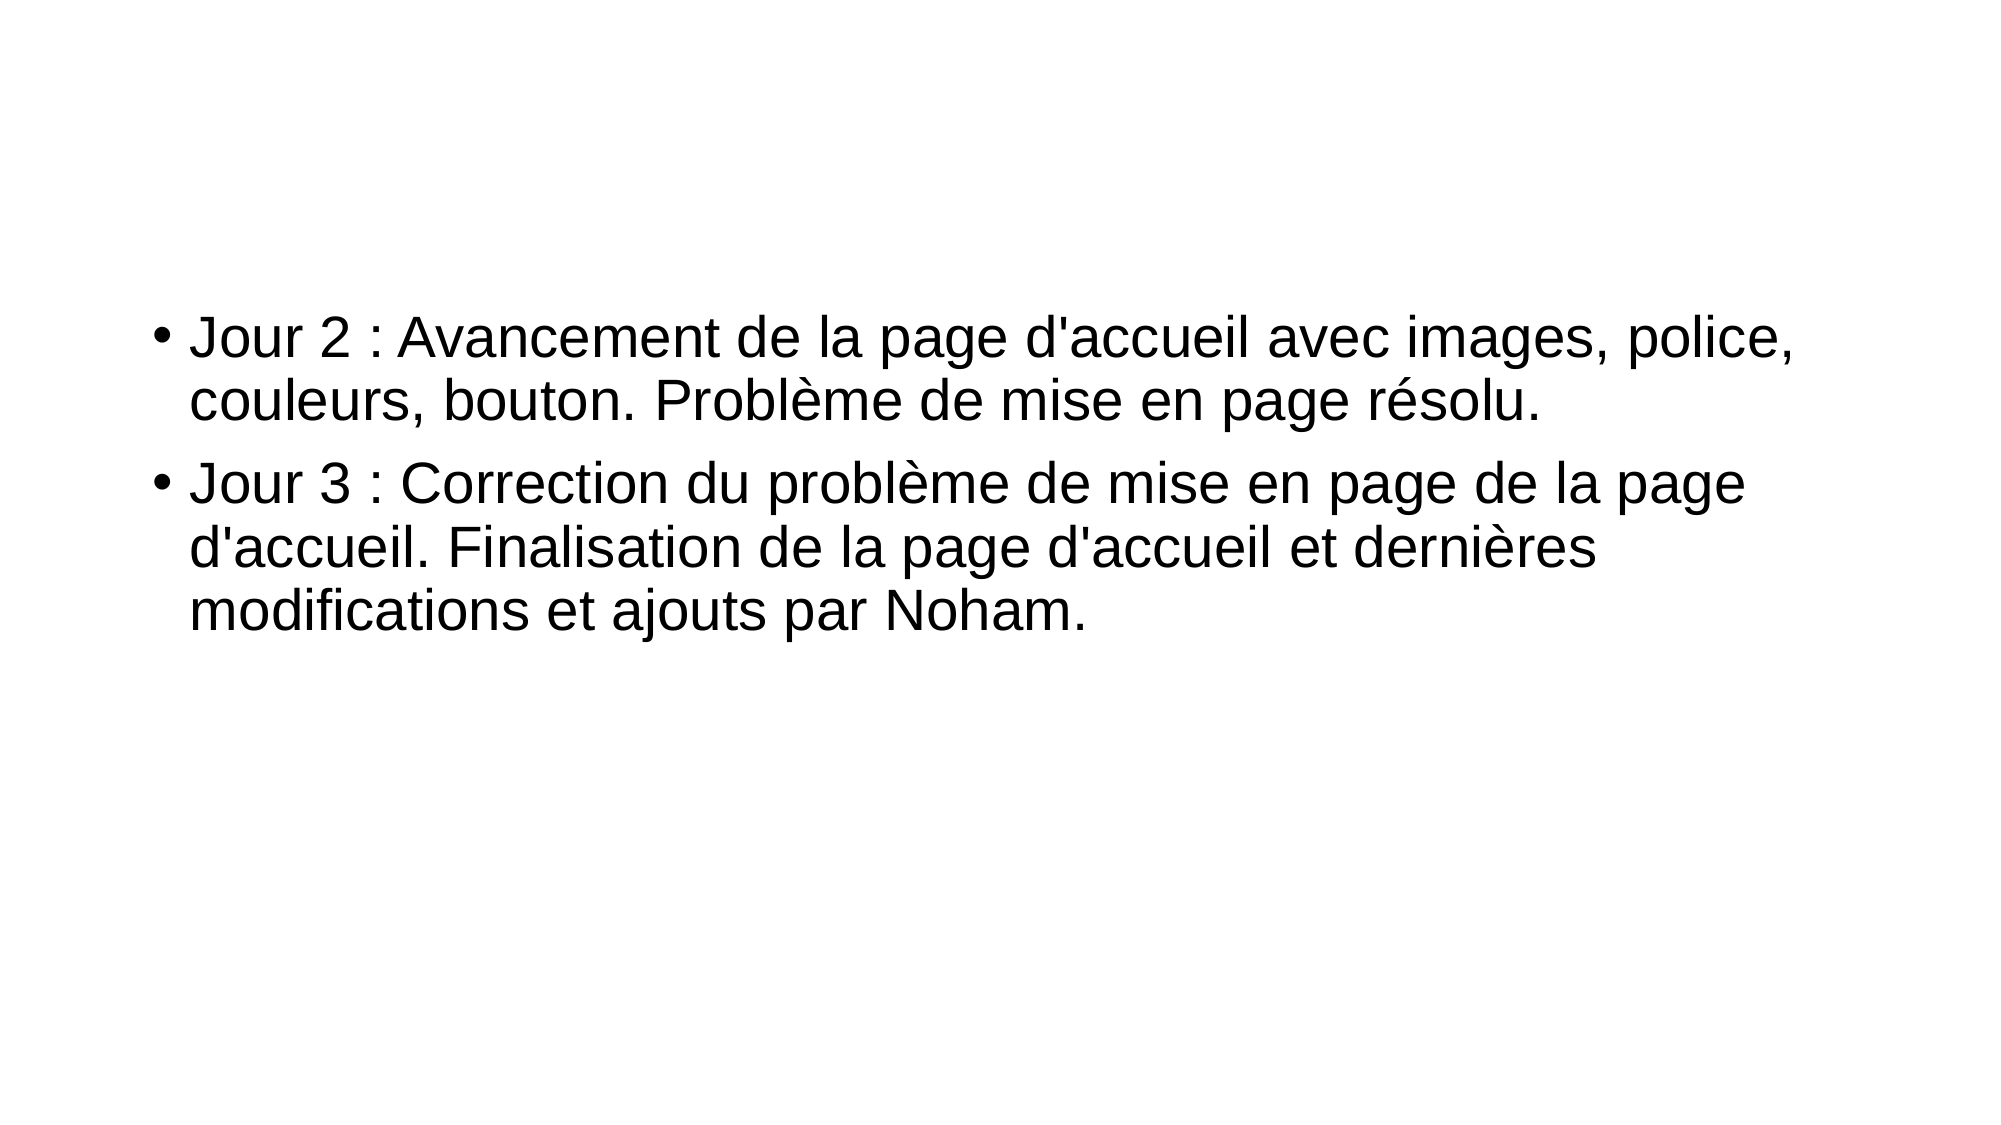

#
Jour 2 : Avancement de la page d'accueil avec images, police, couleurs, bouton. Problème de mise en page résolu.
Jour 3 : Correction du problème de mise en page de la page d'accueil. Finalisation de la page d'accueil et dernières modifications et ajouts par Noham.